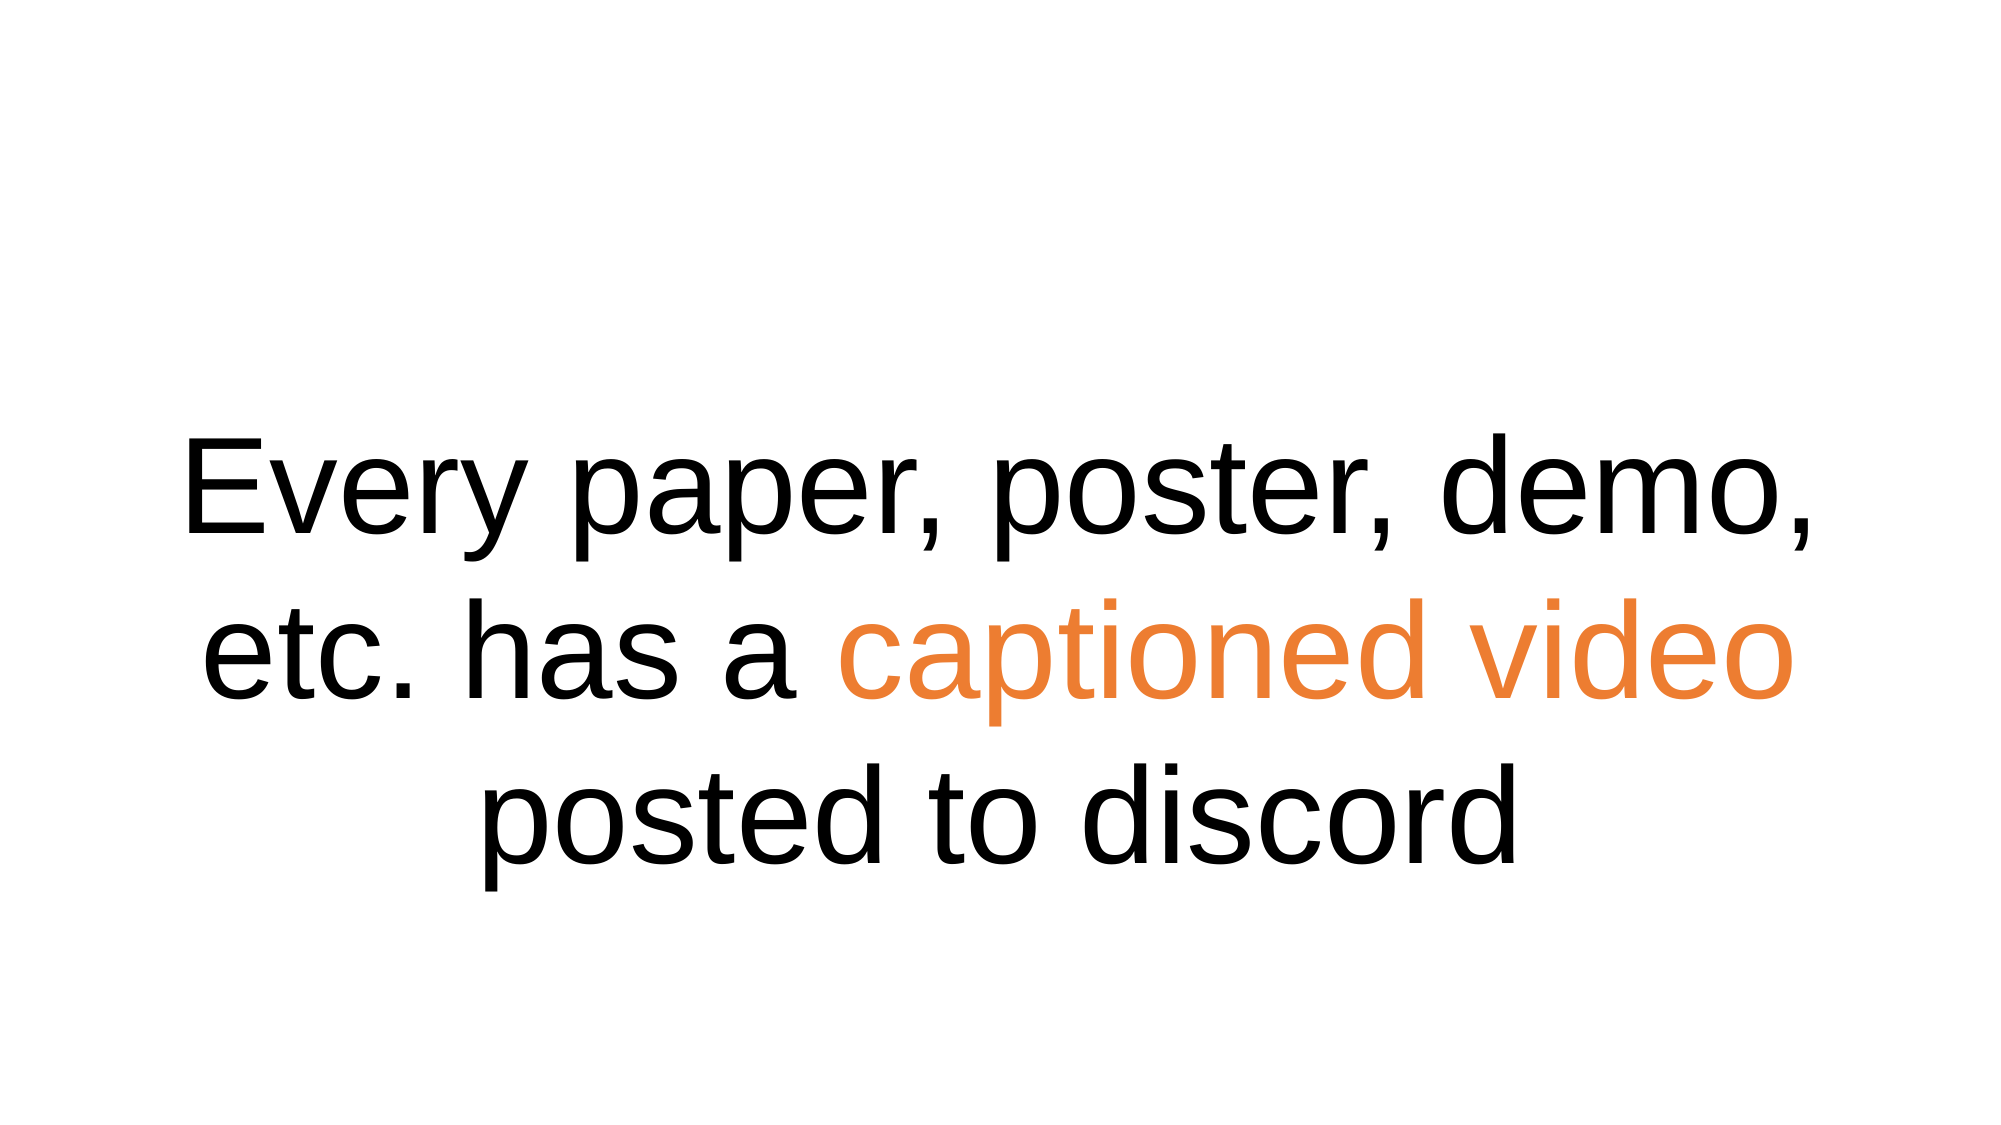

# Captioned Videos on Discord
Every paper, poster, demo, etc. has a captioned video posted to discord